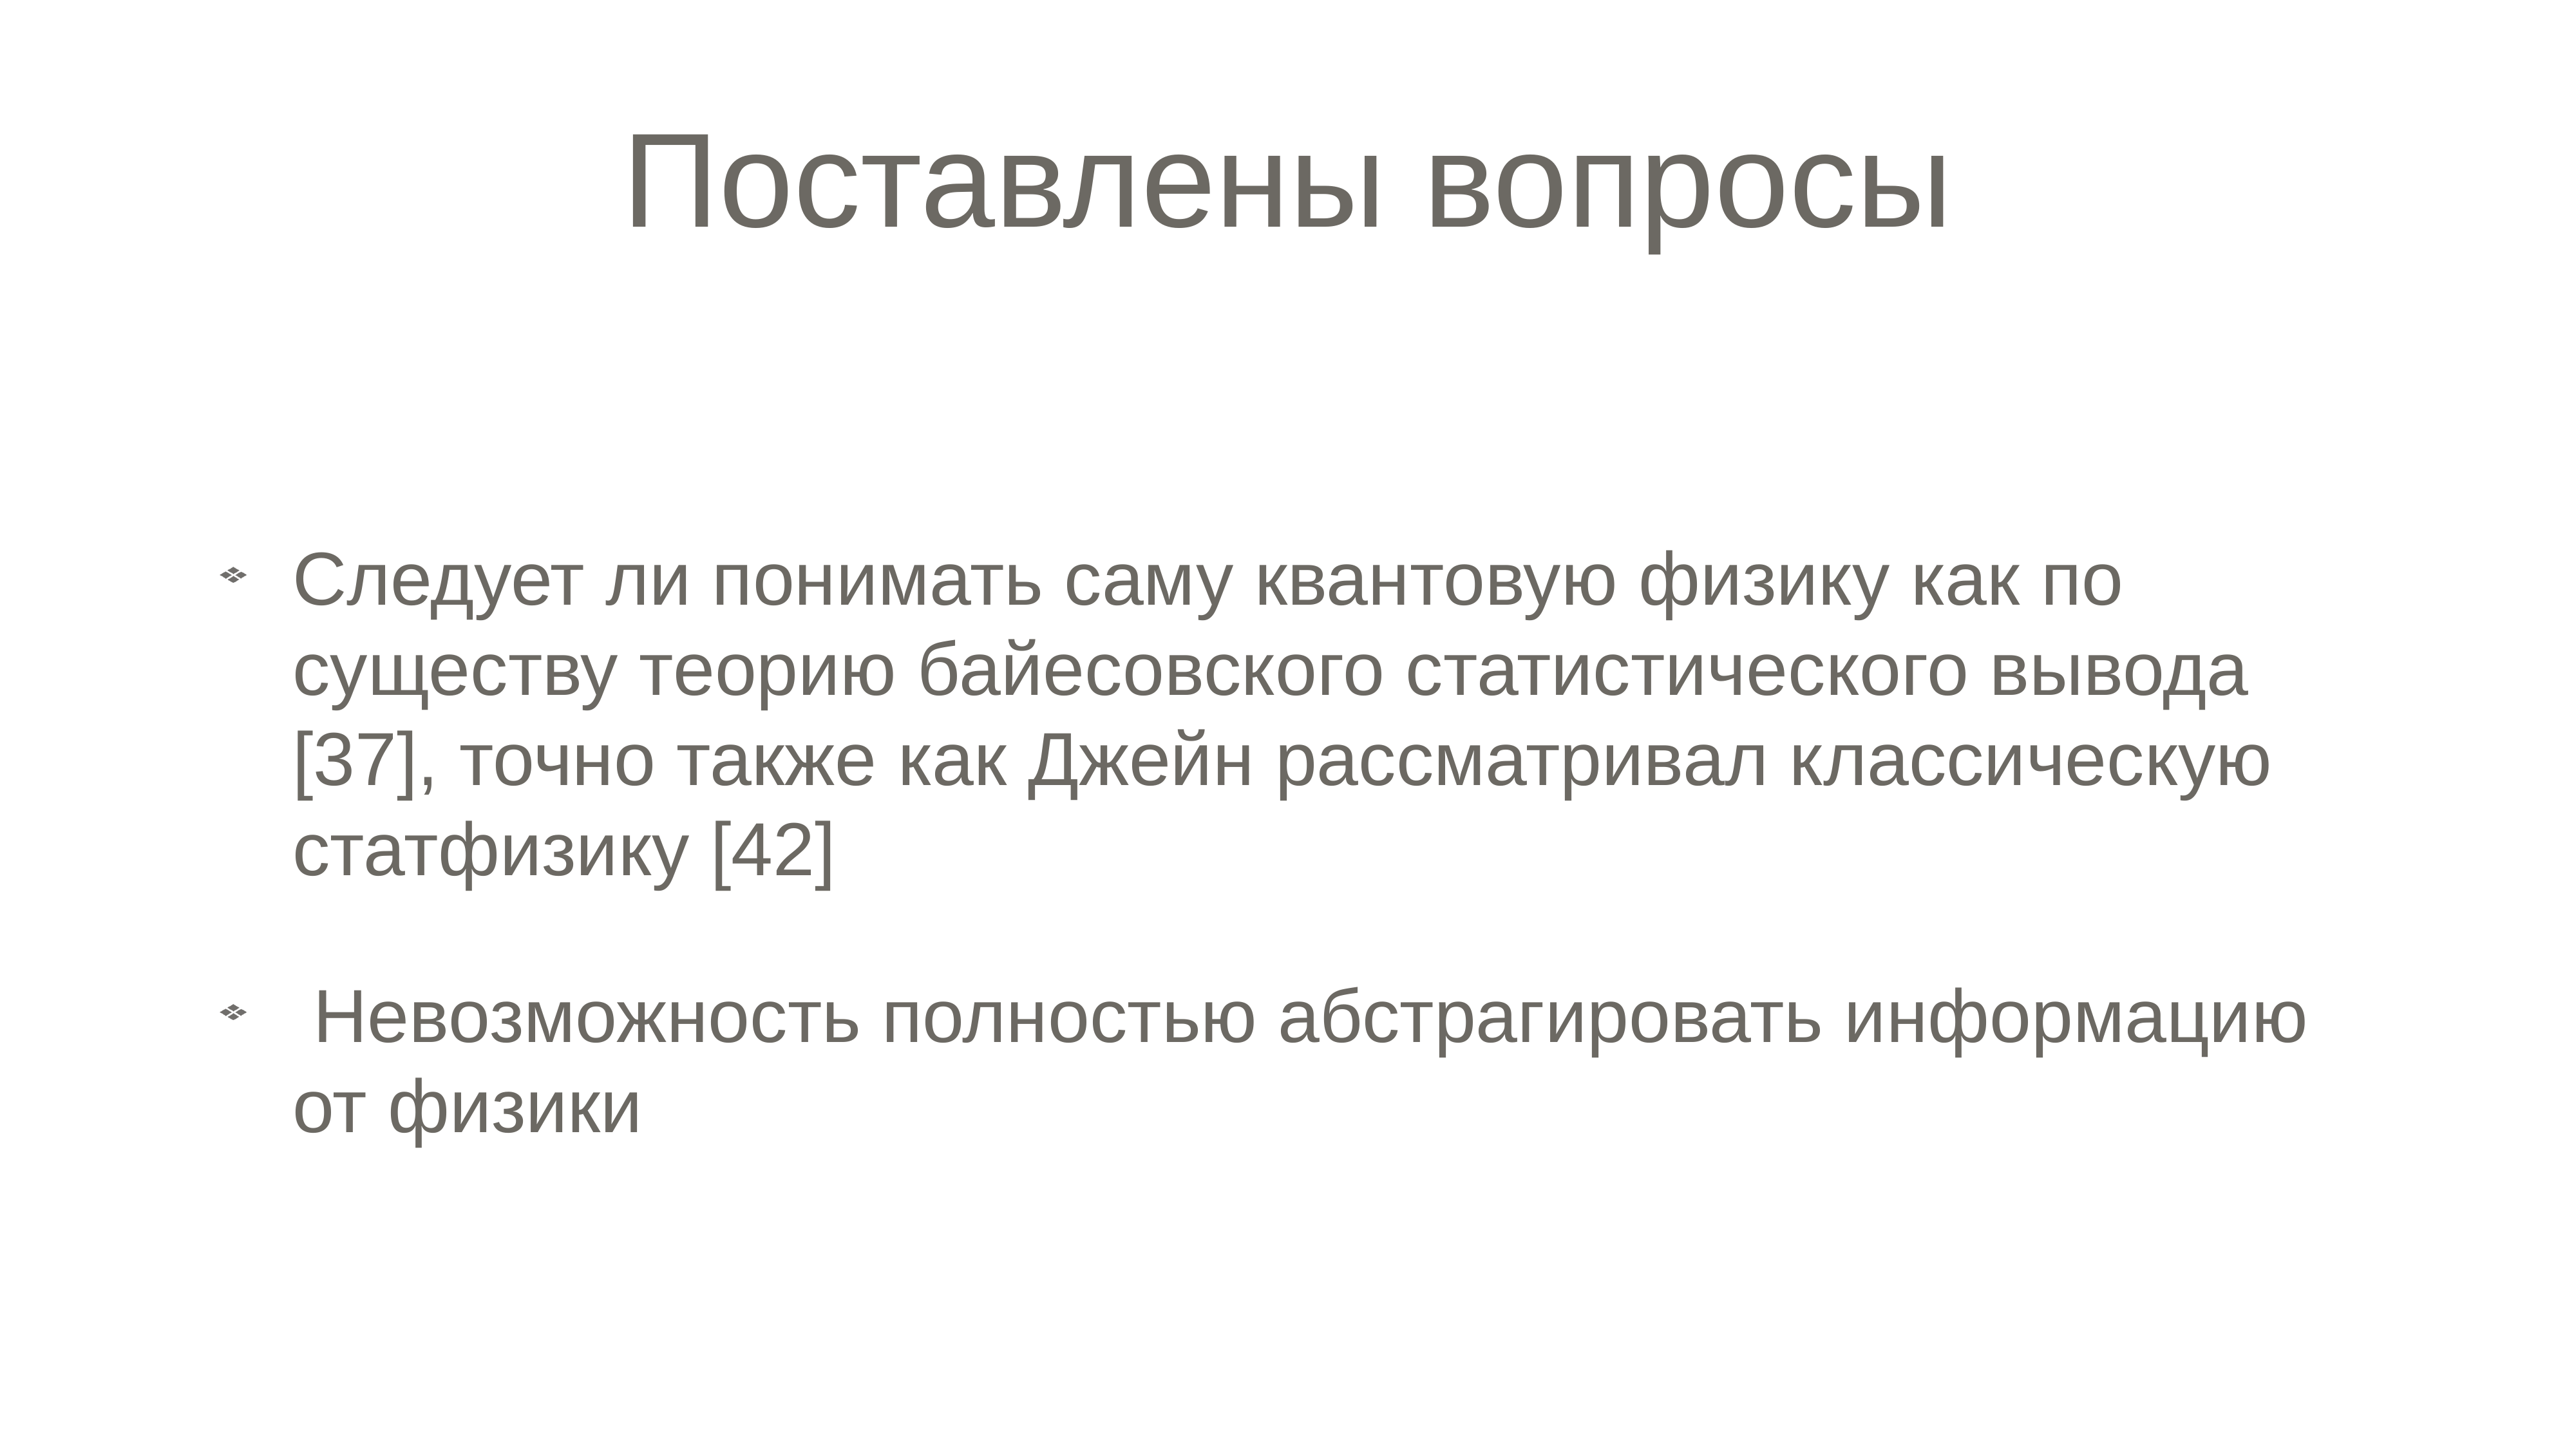

# Поставлены вопросы
Следует ли понимать саму квантовую физику как по существу теорию байесовского статистического вывода [37], точно также как Джейн рассматривал классическую статфизику [42]
 Невозможность полностью абстрагировать информацию от физики